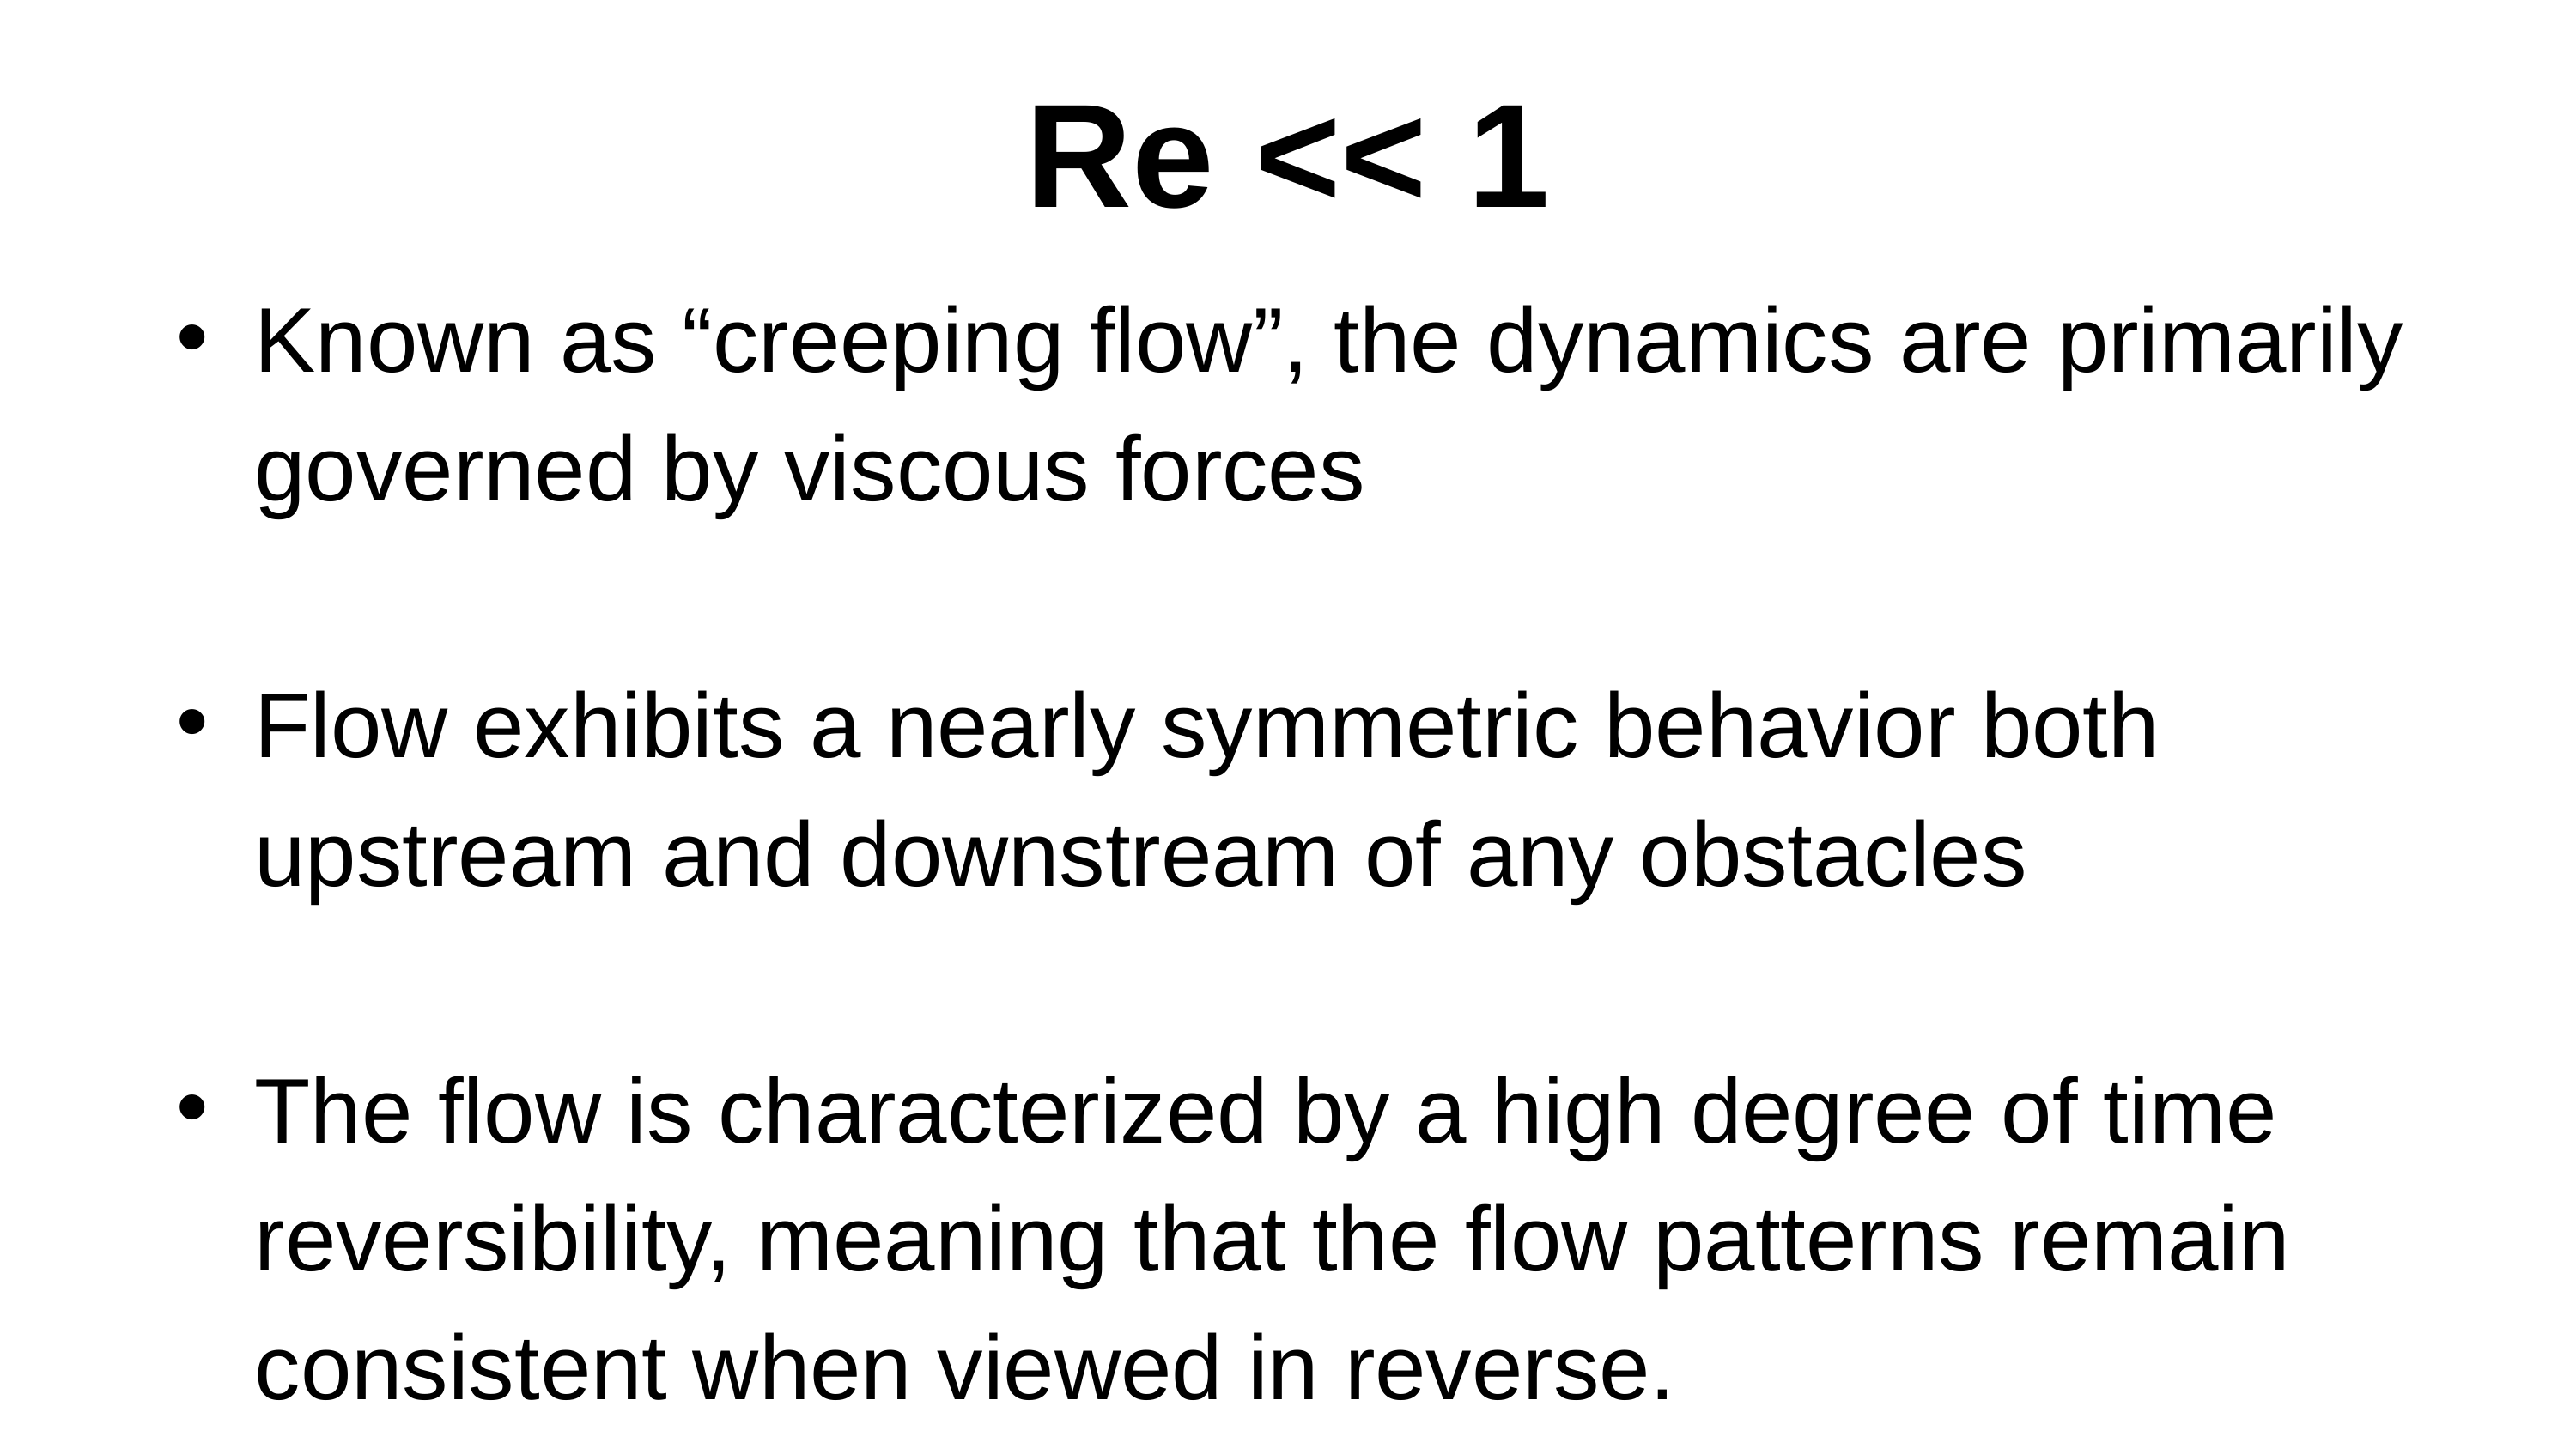

Re << 1
Known as “creeping flow”, the dynamics are primarily governed by viscous forces

Flow exhibits a nearly symmetric behavior both upstream and downstream of any obstacles

The flow is characterized by a high degree of time reversibility, meaning that the flow patterns remain consistent when viewed in reverse.